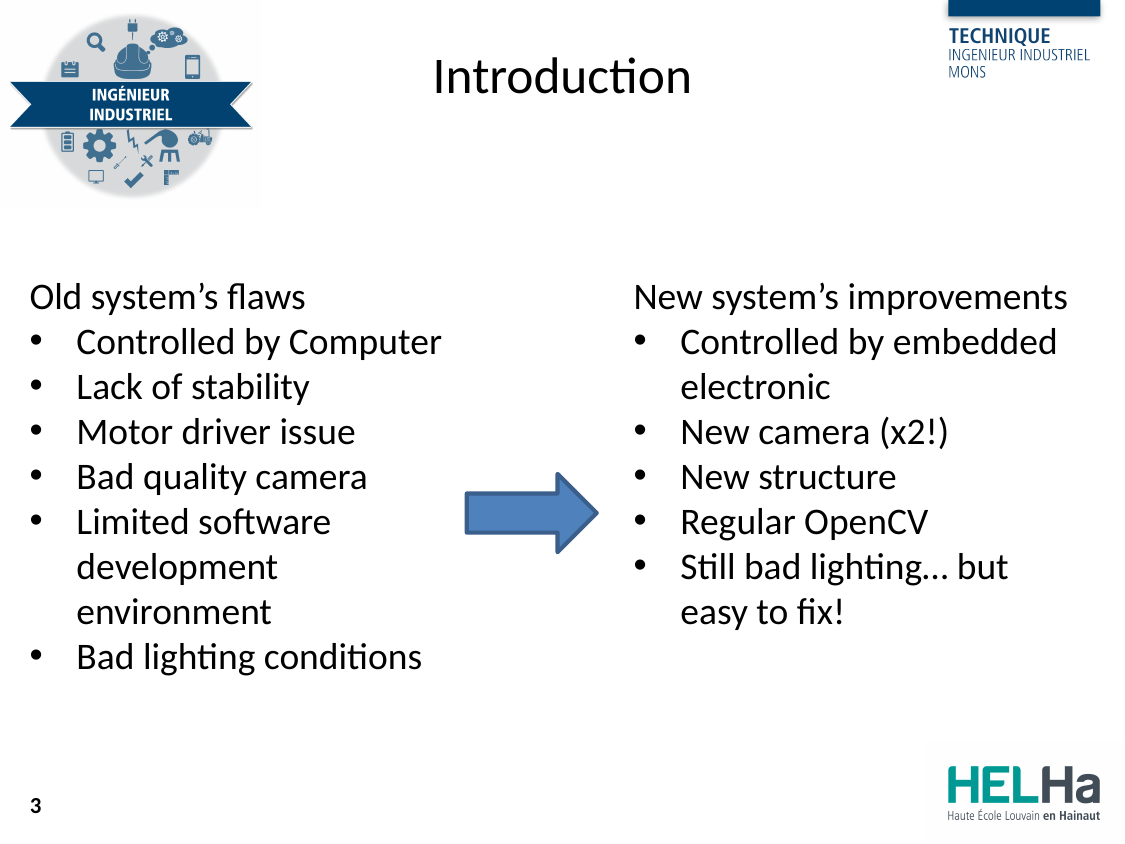

# Introduction
Old system’s flaws
Controlled by Computer
Lack of stability
Motor driver issue
Bad quality camera
Limited software development environment
Bad lighting conditions

New system’s improvements
Controlled by embedded electronic
New camera (x2!)
New structure
Regular OpenCV
Still bad lighting… but easy to fix!

3